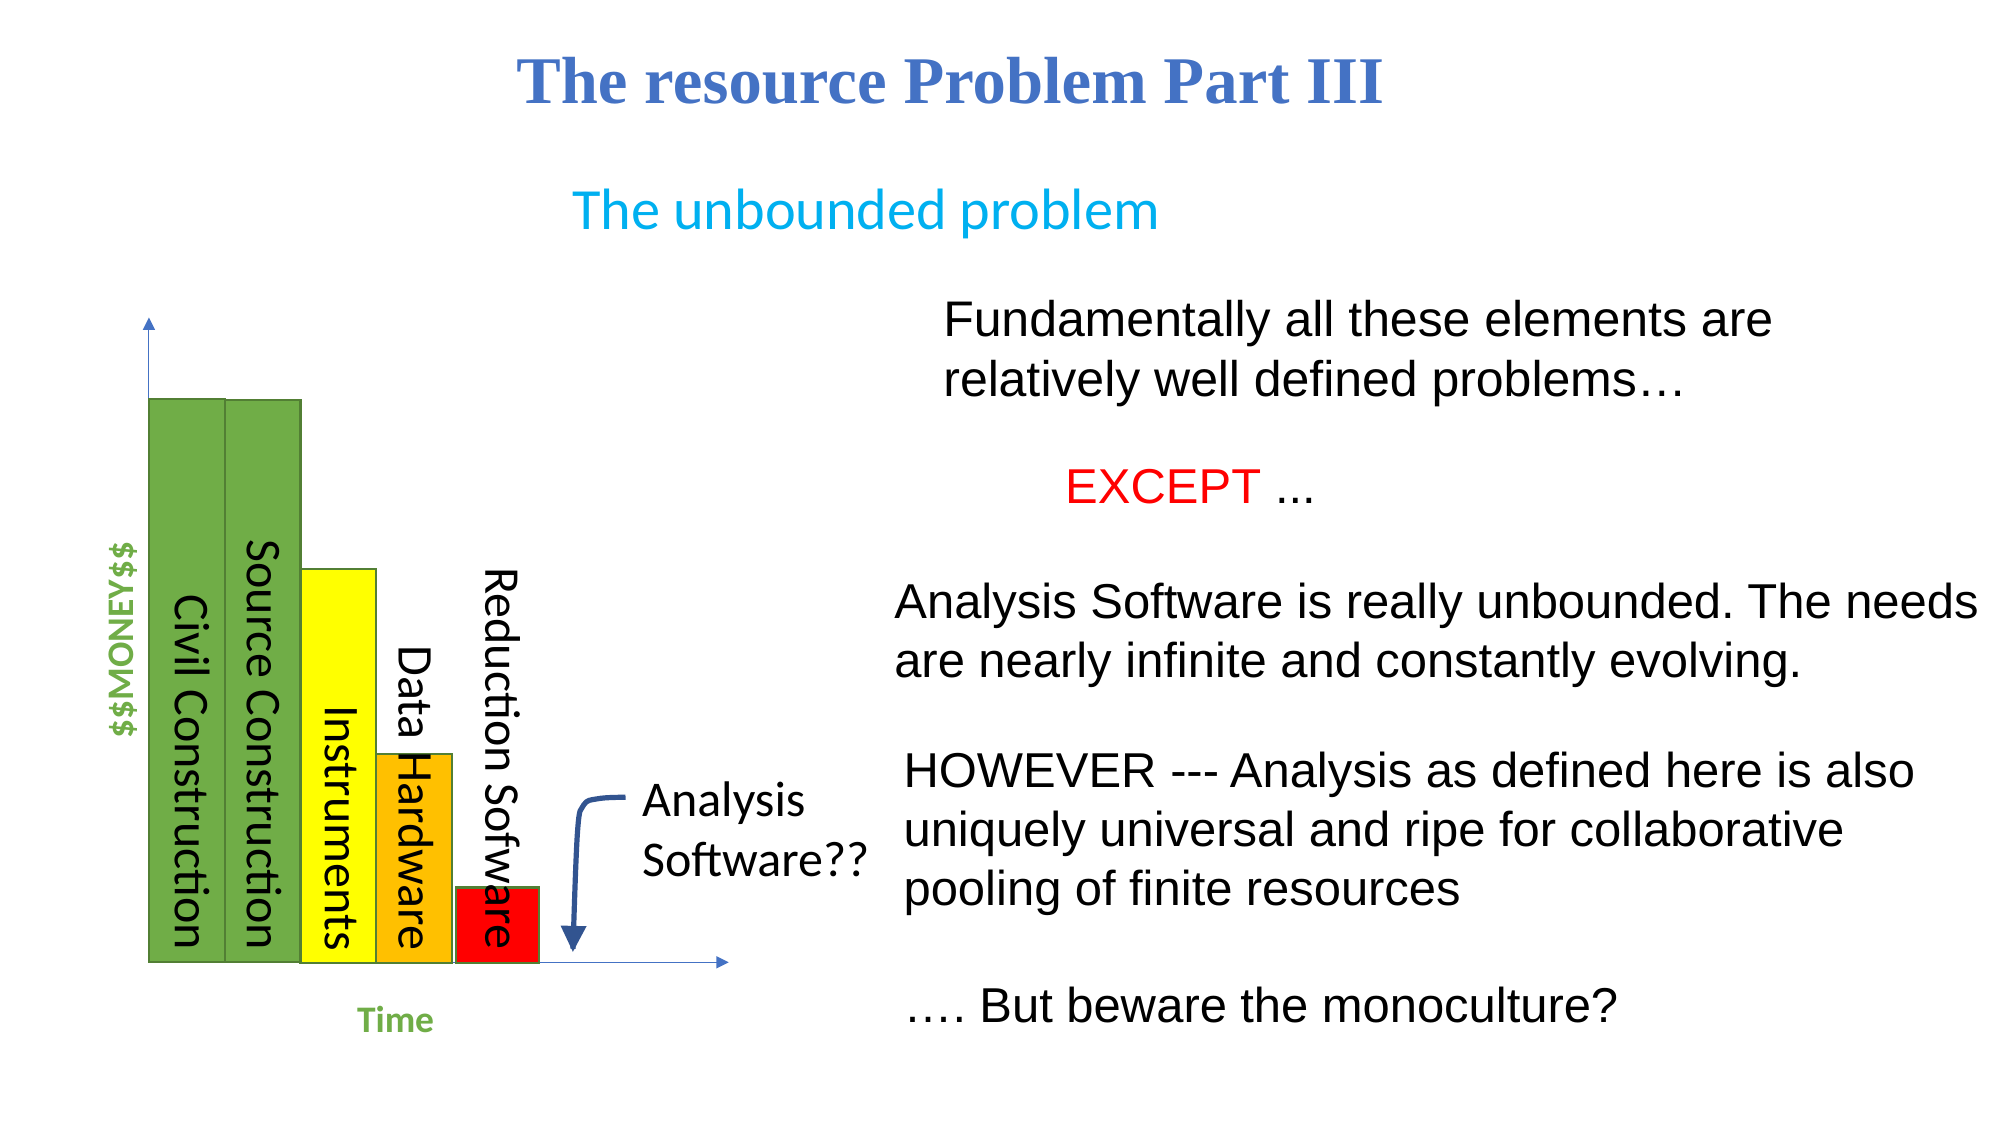

The resource Problem Part III
The unbounded problem
Fundamentally all these elements are relatively well defined problems…

$$MONEY$$
Source Construction
Reduction Sofware
Civil Construction

Analysis
Software??
Data Hardware
Instruments

Time
EXCEPT ...
Analysis Software is really unbounded. The needs are nearly infinite and constantly evolving.
HOWEVER --- Analysis as defined here is also uniquely universal and ripe for collaborative pooling of finite resources

…. But beware the monoculture?